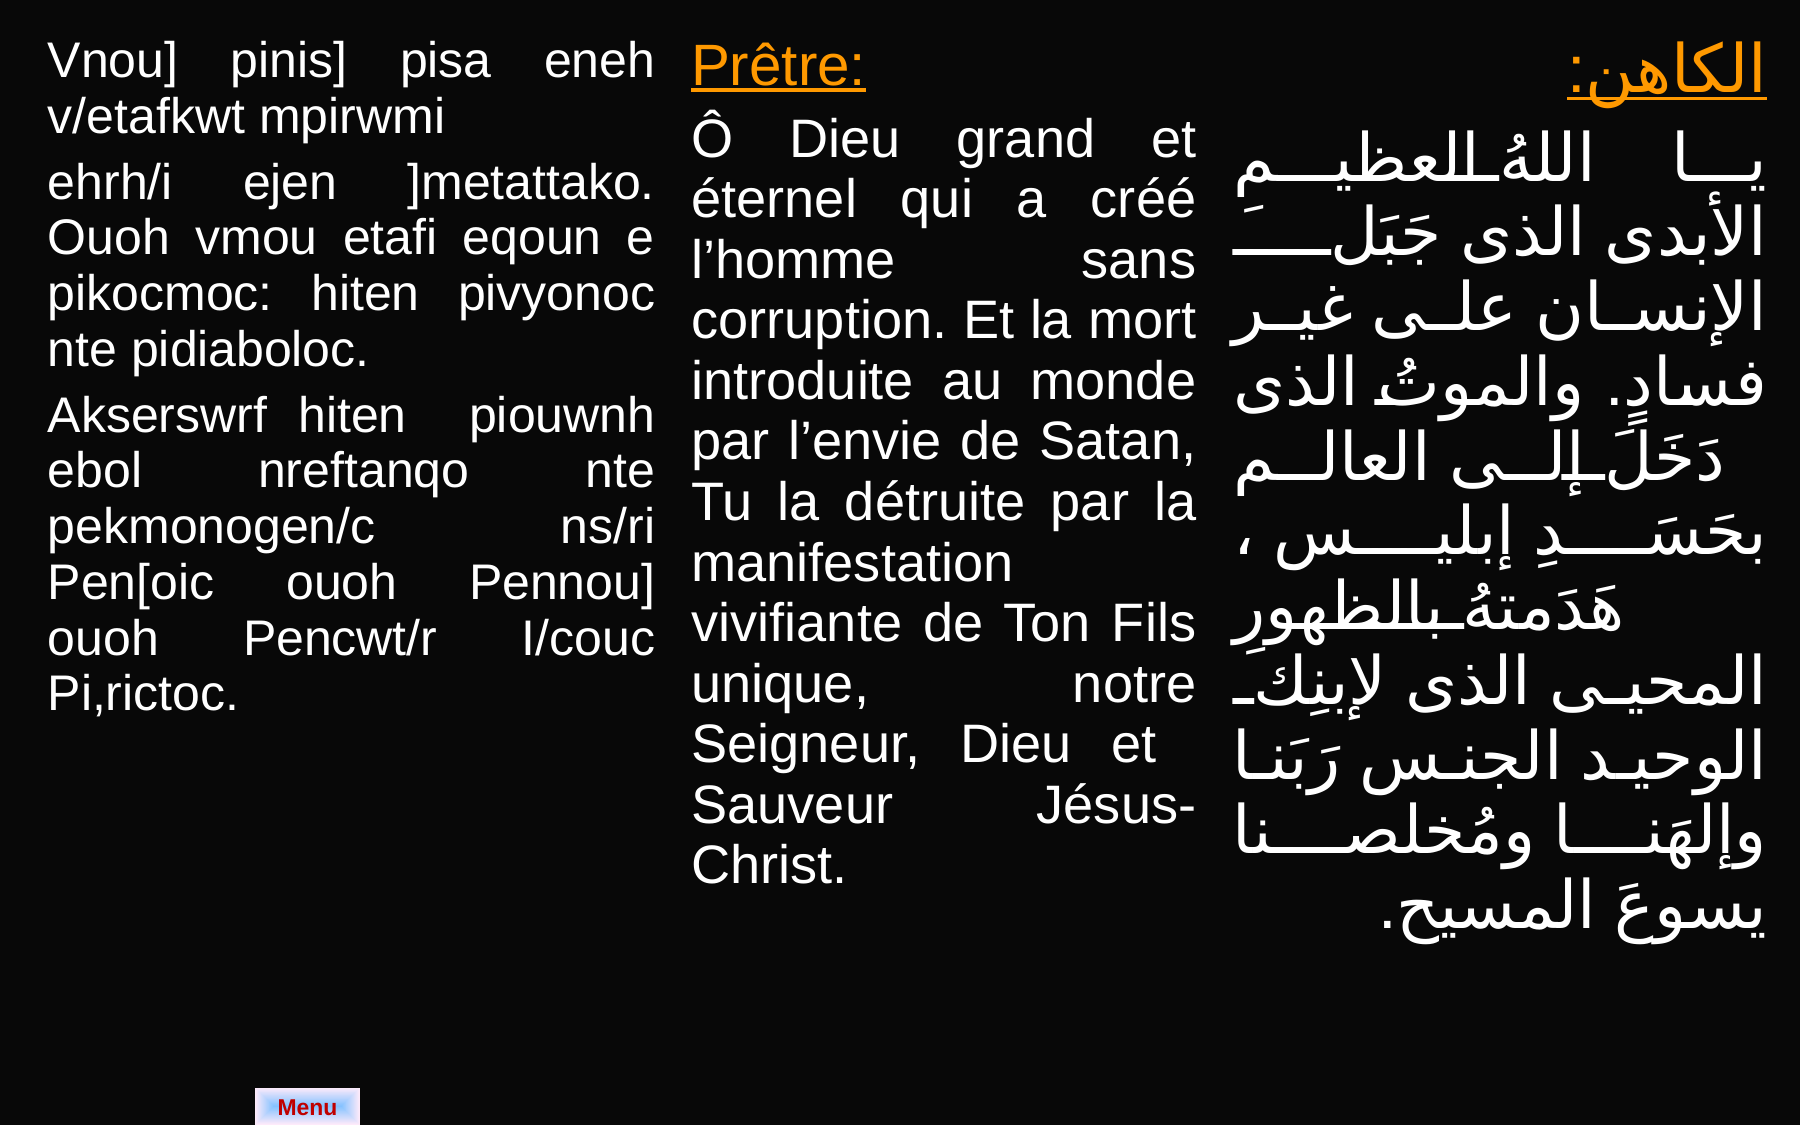

| Vnou] pinis] pisa eneh v/etafkwt mpirwmi ehrh/i ejen ]metattako. Ouoh vmou etafi eqoun e pikocmoc: hiten pivyonoc nte pidiaboloc. Akserswrf hiten piouwnh ebol nreftanqo nte pekmonogen/c ns/ri Pen[oic ouoh Pennou] ouoh Pencwt/r I/couc Pi,rictoc. | Prêtre: Ô Dieu grand et éternel qui a créé l’homme sans corruption. Et la mort introduite au monde par l’envie de Satan, Tu la détruite par la manifestation vivifiante de Ton Fils unique, notre Seigneur, Dieu et Sauveur Jésus-Christ. | الكاهن: يا اللهُ العظيم الأبدى الذى جَبَلَ الإنسان على غير فسادٍ. والموتُ الذى دَخَلَ إلى العالم بحَسَدِ إبليس ، هَدَمتهُ بالظهور المحيى الذى لإبنِكَ الوحيد الجنس رَبَنا وإلهَنا ومُخلصنا يسوعَ المسيح. |
| --- | --- | --- |

Menu